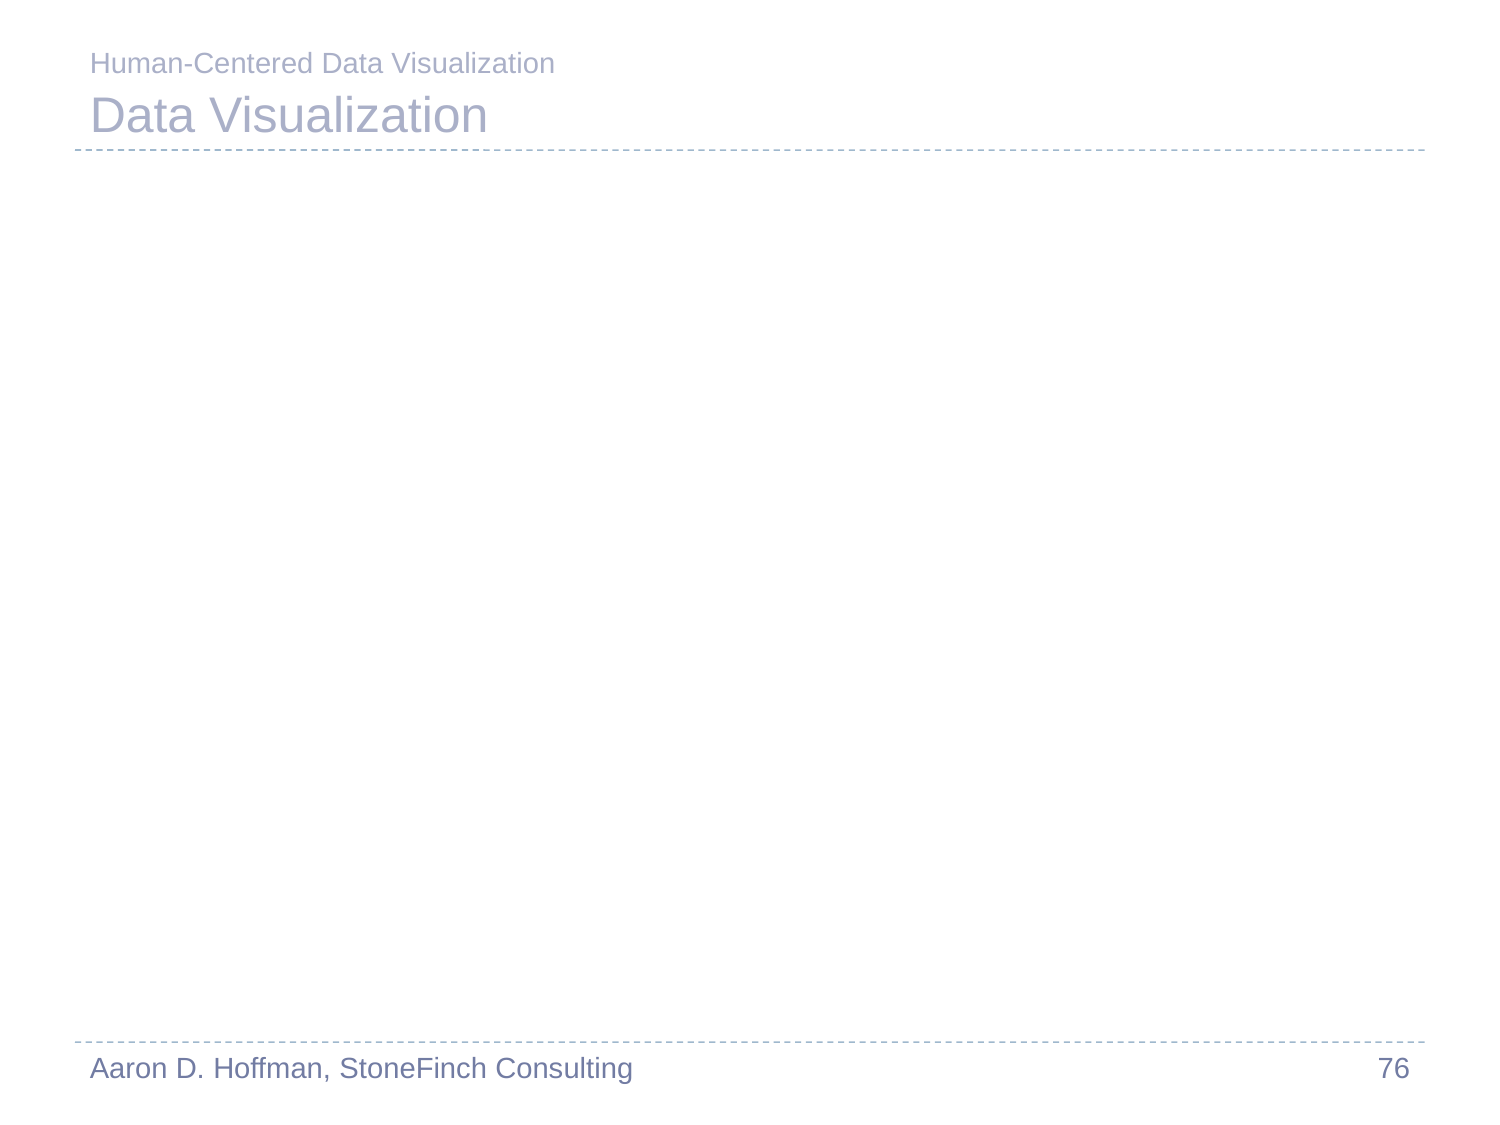

Human-Centered Data Visualization
# Data Visualization
Aaron D. Hoffman, StoneFinch Consulting
76